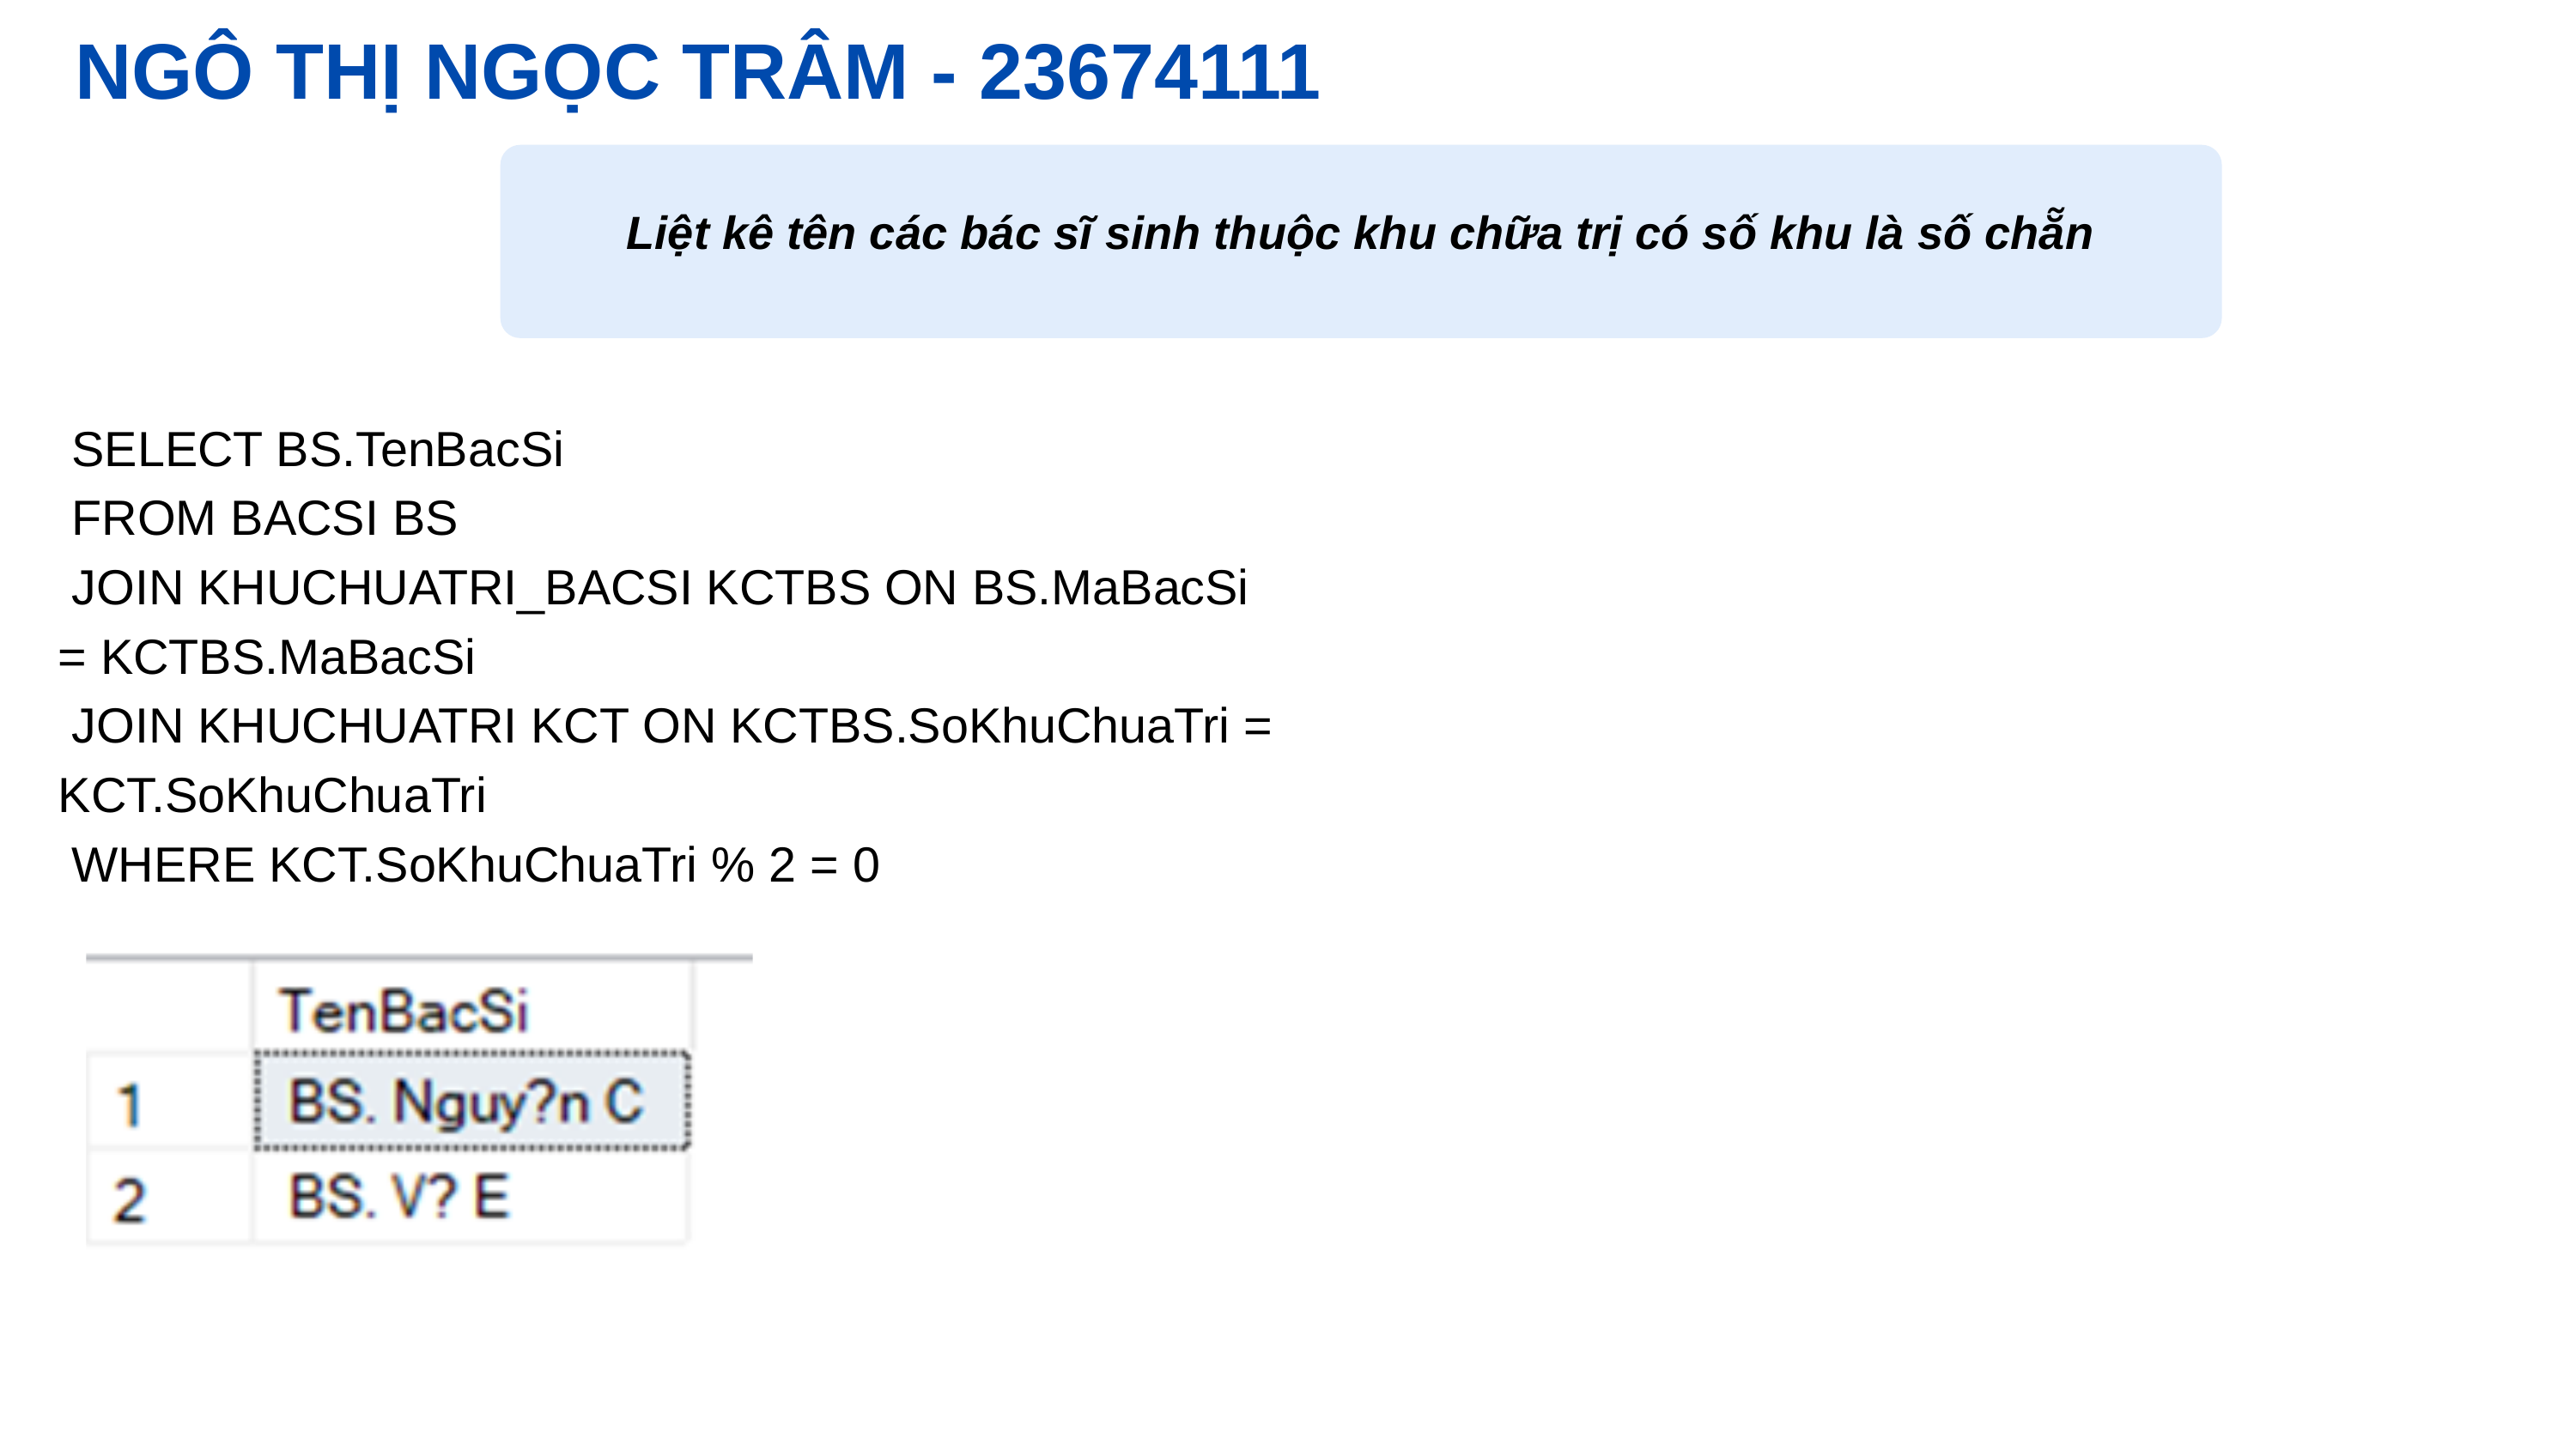

NGÔ THỊ NGỌC TRÂM - 23674111

Liệt kê tên các bác sĩ sinh thuộc khu chữa trị có số khu là số chẵn
 SELECT BS.TenBacSi
 FROM BACSI BS
 JOIN KHUCHUATRI_BACSI KCTBS ON BS.MaBacSi = KCTBS.MaBacSi
 JOIN KHUCHUATRI KCT ON KCTBS.SoKhuChuaTri = KCT.SoKhuChuaTri
 WHERE KCT.SoKhuChuaTri % 2 = 0